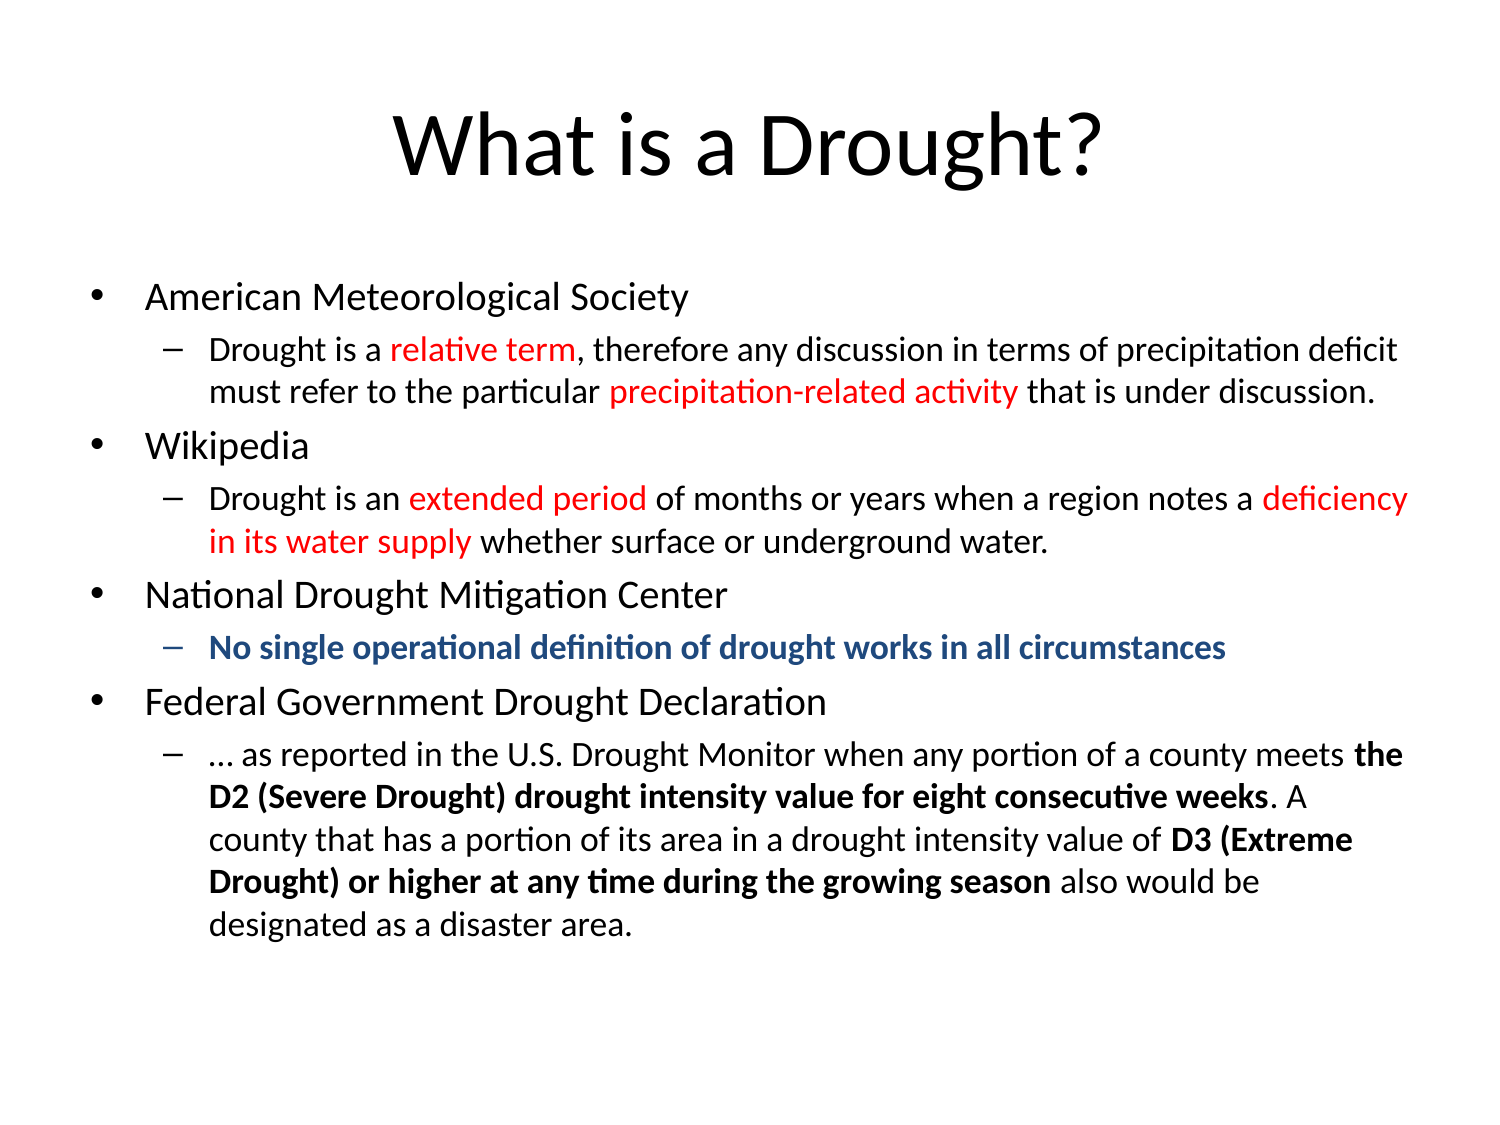

# What is a Drought?
American Meteorological Society
Drought is a relative term, therefore any discussion in terms of precipitation deficit must refer to the particular precipitation-related activity that is under discussion.
Wikipedia
Drought is an extended period of months or years when a region notes a deficiency in its water supply whether surface or underground water.
National Drought Mitigation Center
No single operational definition of drought works in all circumstances
Federal Government Drought Declaration
… as reported in the U.S. Drought Monitor when any portion of a county meets the D2 (Severe Drought) drought intensity value for eight consecutive weeks. A county that has a portion of its area in a drought intensity value of D3 (Extreme Drought) or higher at any time during the growing season also would be designated as a disaster area.